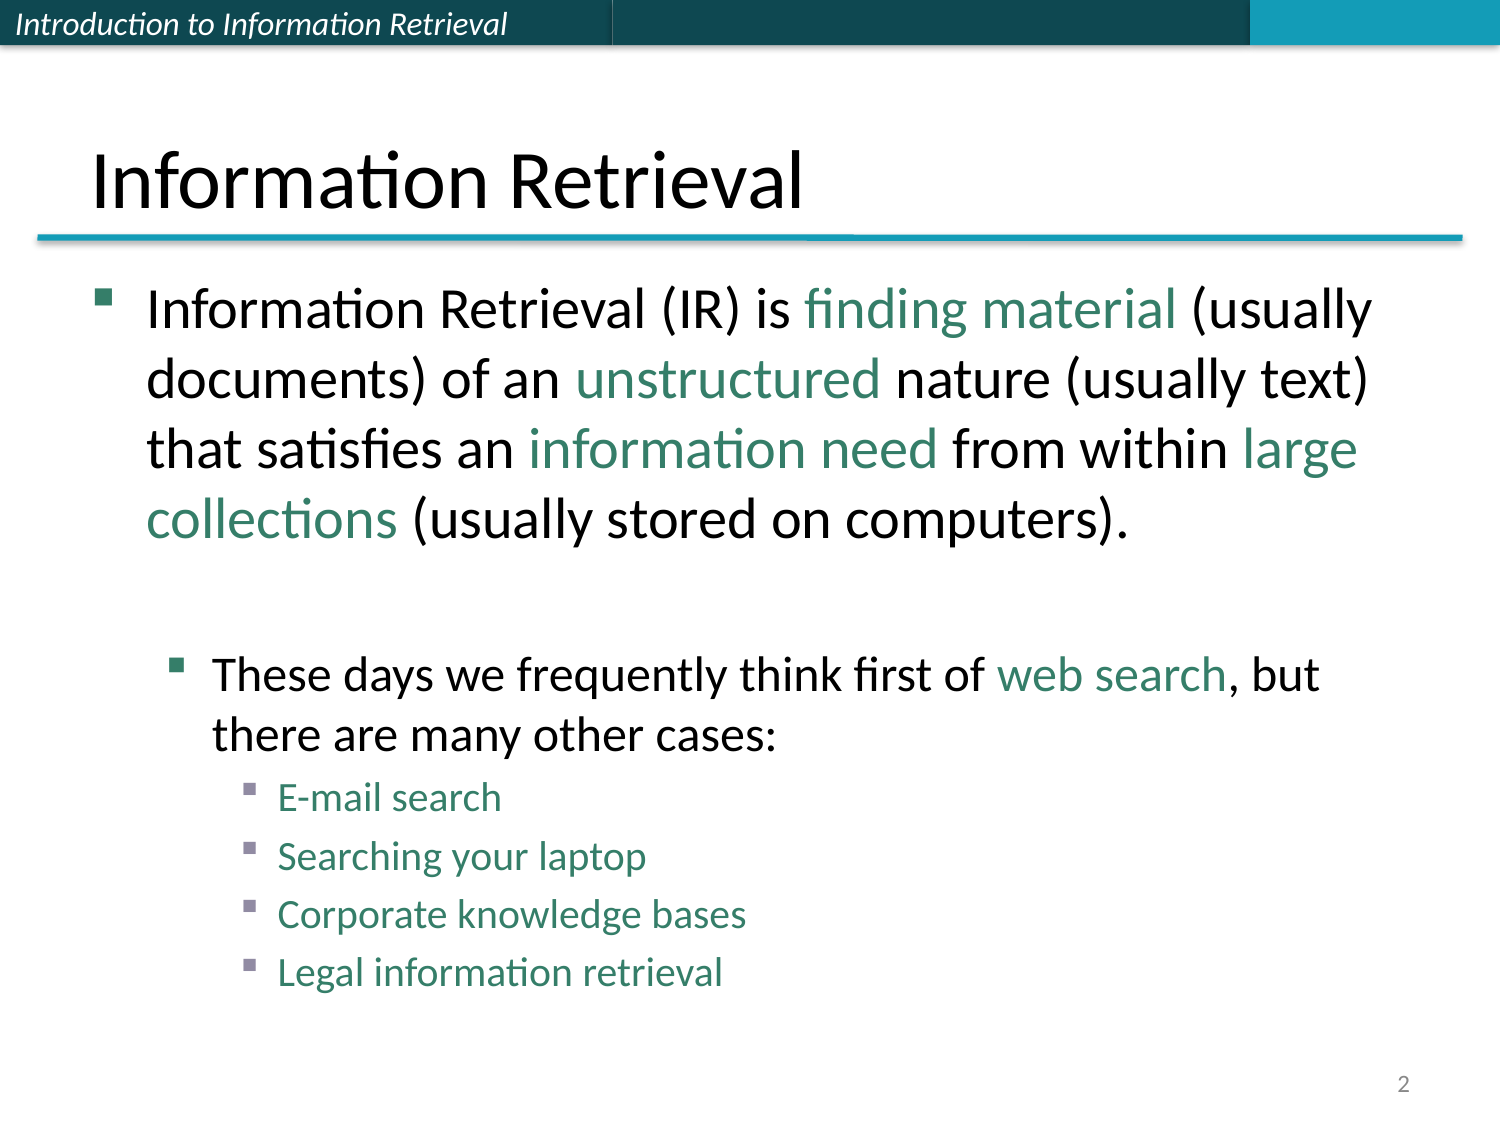

# Information Retrieval
Information Retrieval (IR) is finding material (usually documents) of an unstructured nature (usually text) that satisfies an information need from within large collections (usually stored on computers).

These days we frequently think first of web search, but there are many other cases:
E-mail search
Searching your laptop
Corporate knowledge bases
Legal information retrieval
2